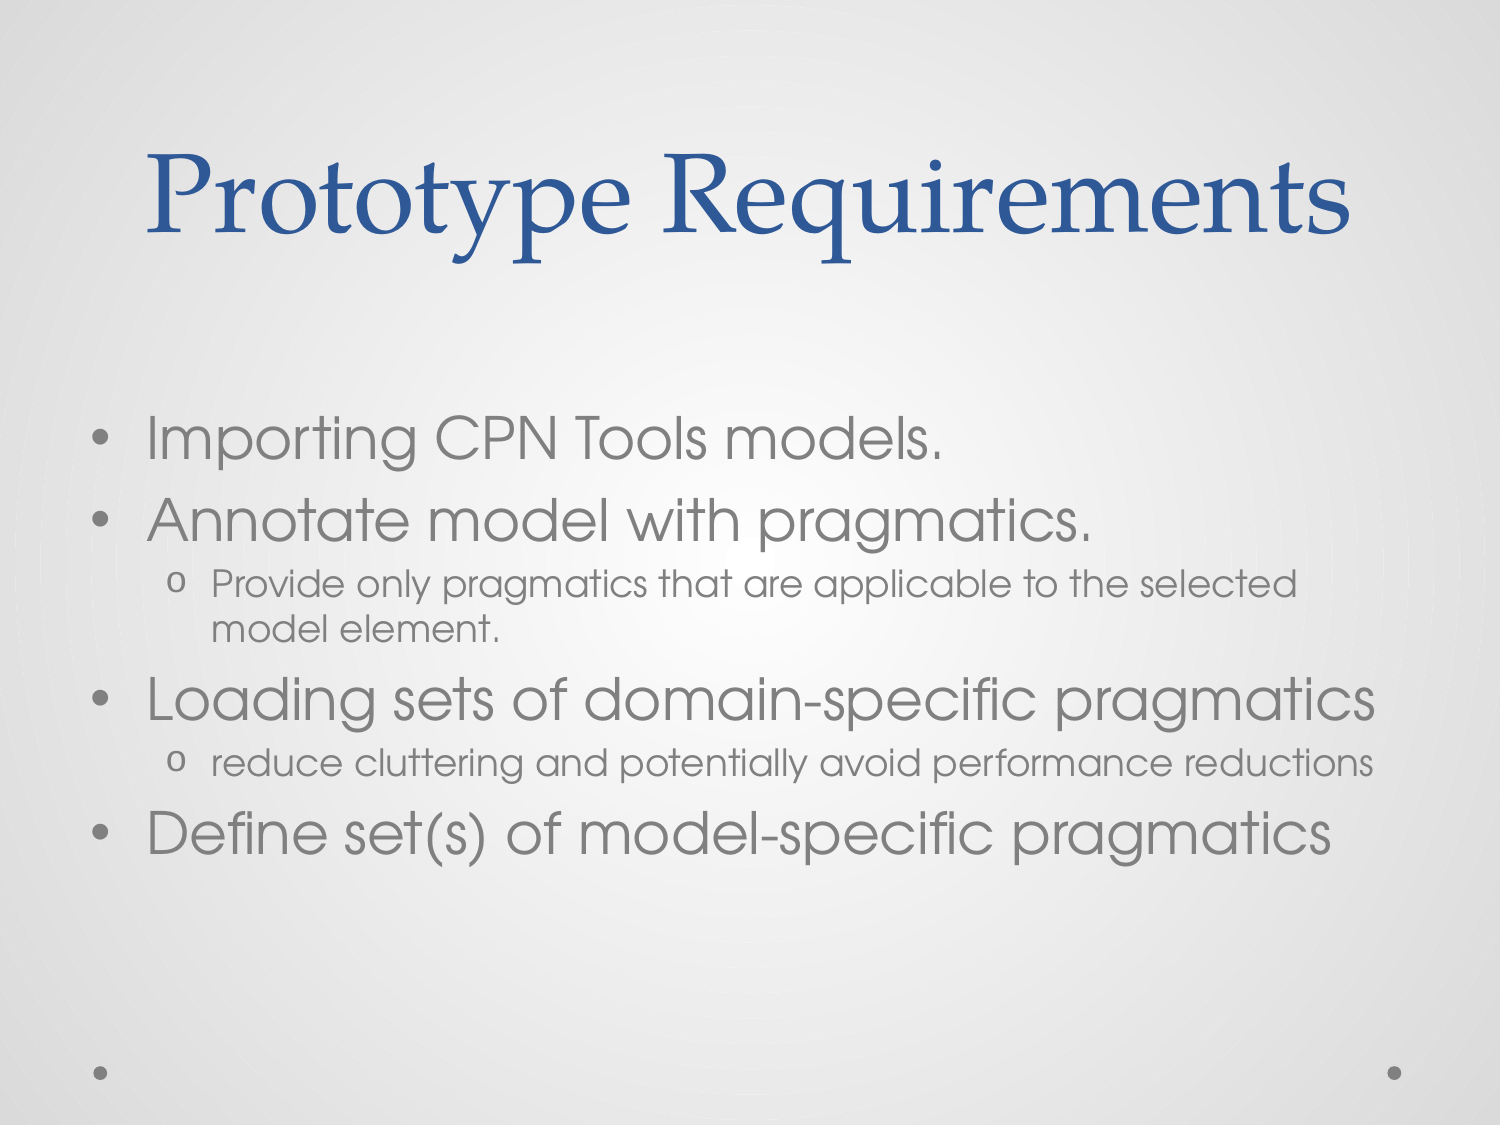

# Prototype Requirements
Importing CPN Tools models.
Annotate model with pragmatics.
Provide only pragmatics that are applicable to the selected model element.
Loading sets of domain-specific pragmatics
reduce cluttering and potentially avoid performance reductions
Define set(s) of model-specific pragmatics